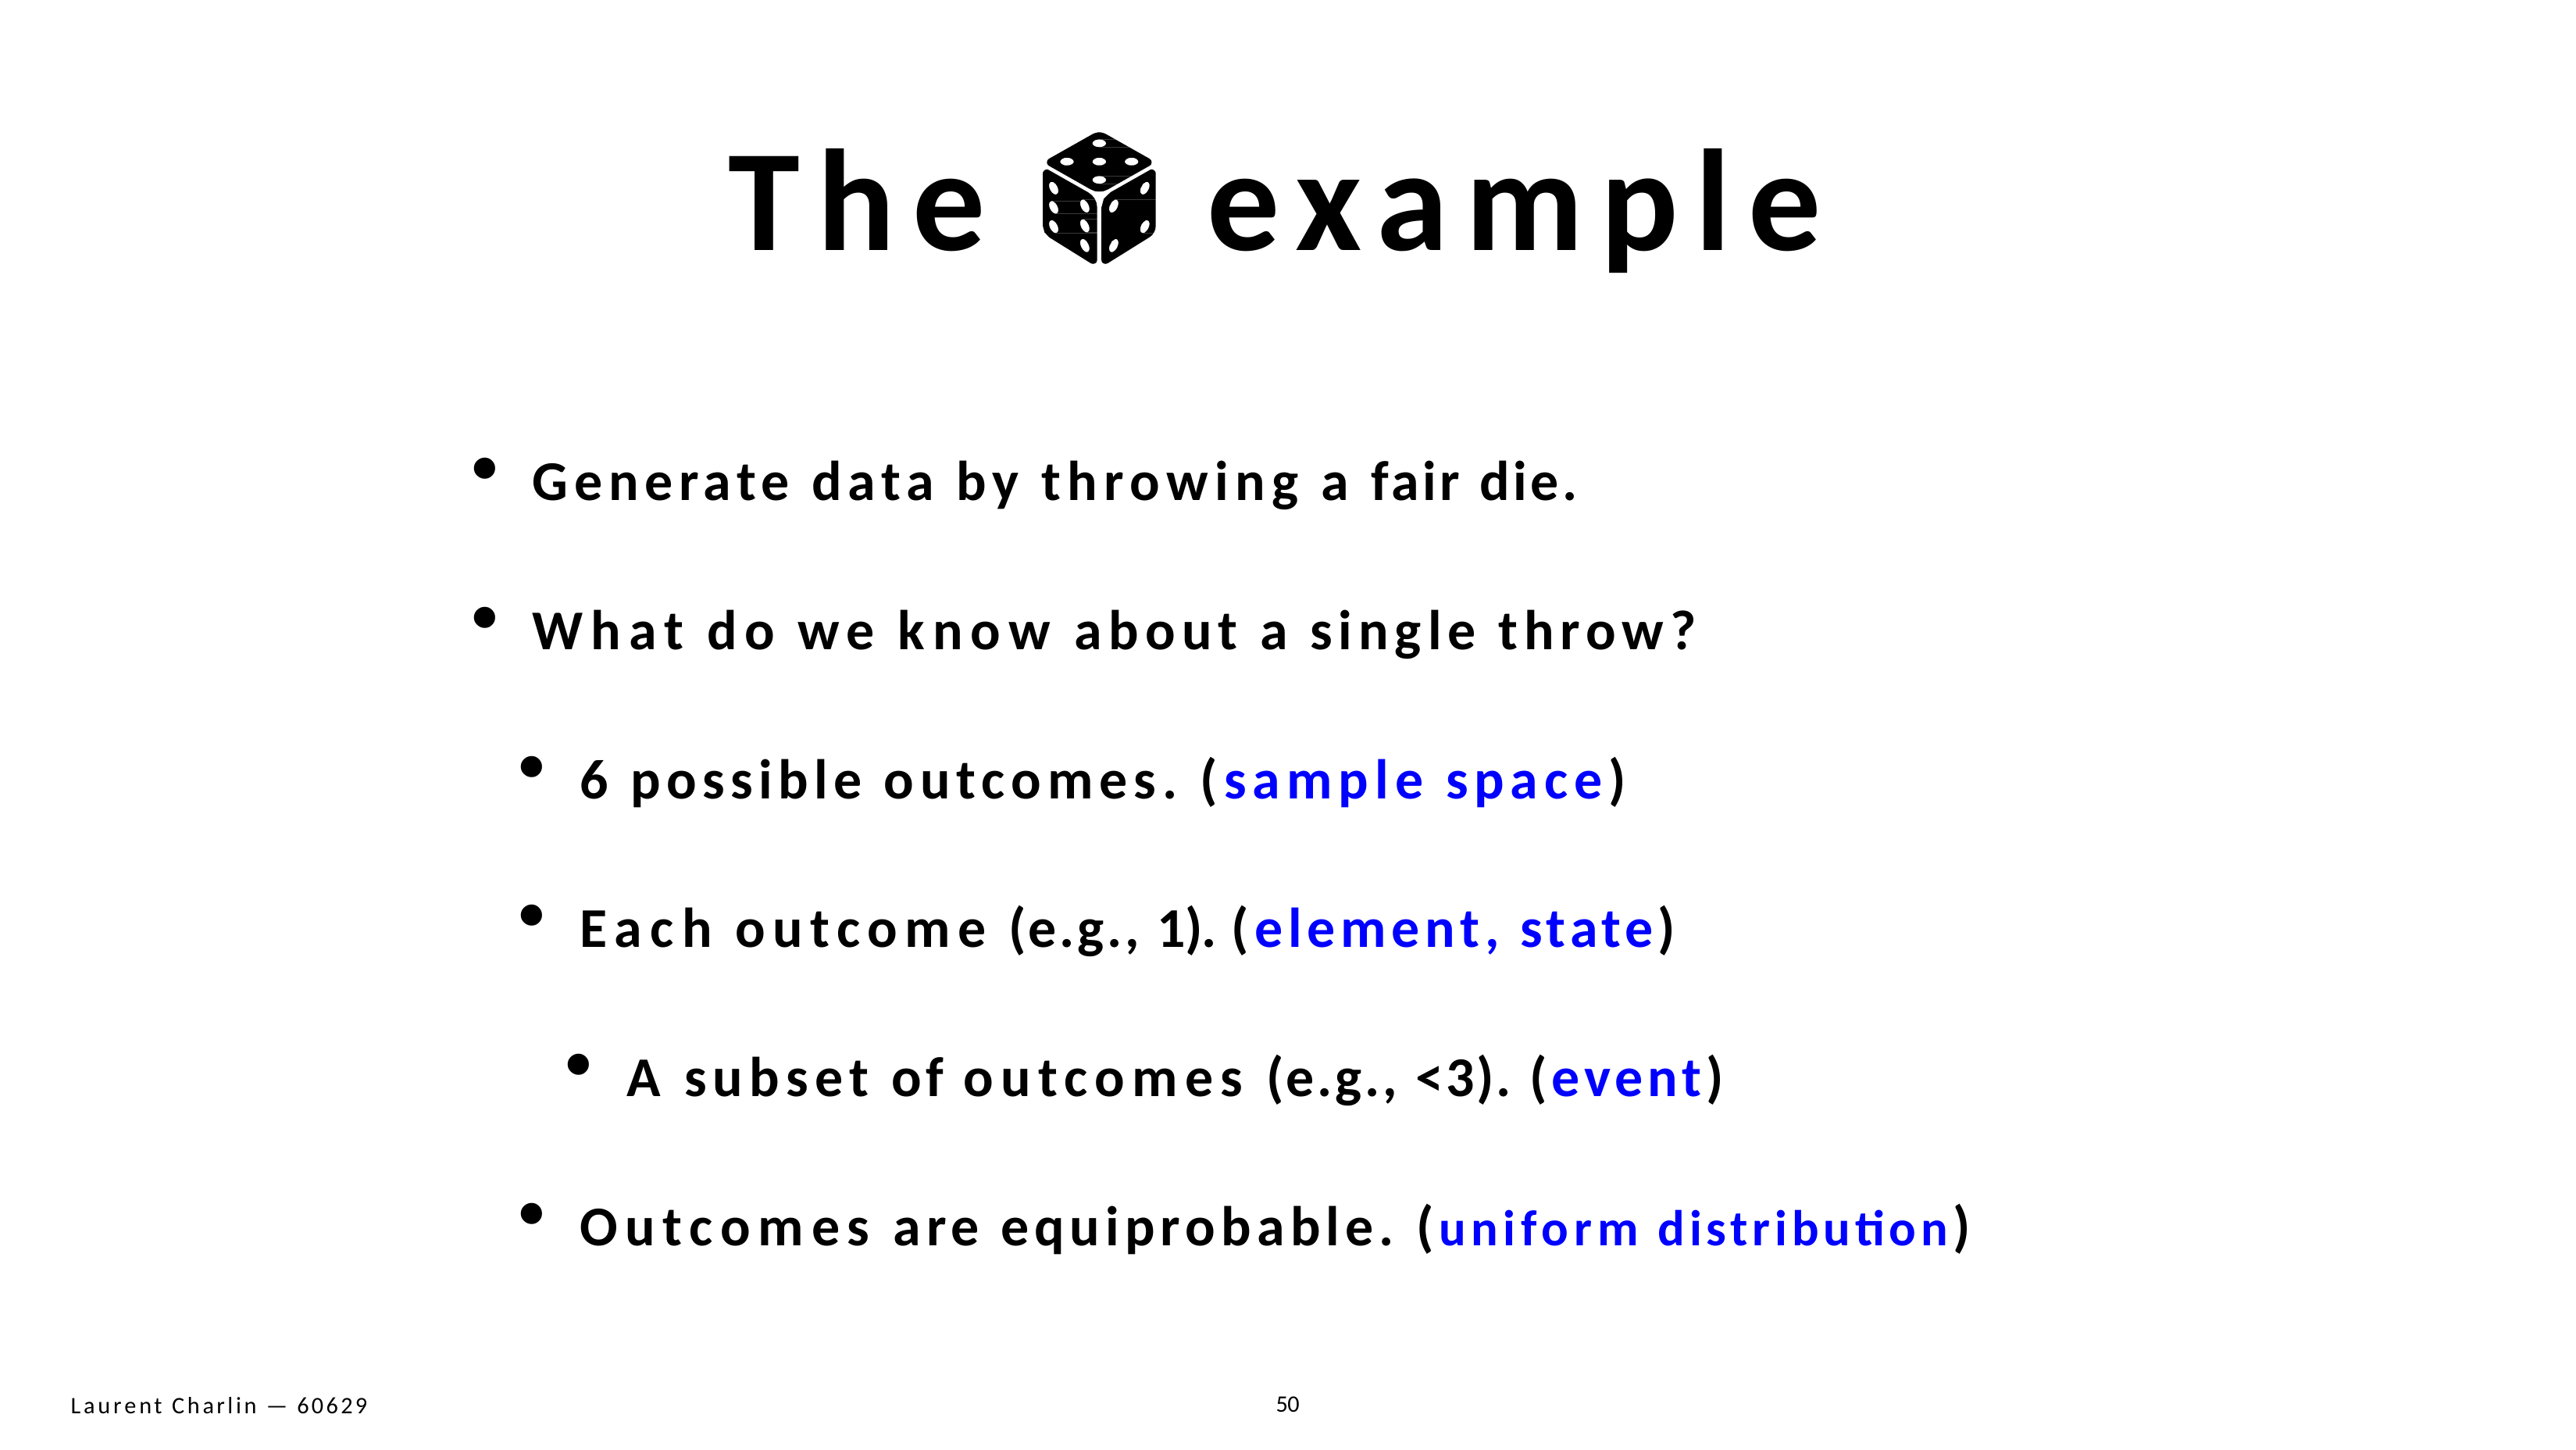

# The	example

Generate data by throwing a fair die.
What do we know about a single throw?
6 possible outcomes. (sample space)
Each outcome (e.g., 1). (element, state)
A subset of outcomes (e.g., <3). (event)
Outcomes are equiprobable. (uniform distribution)
50
Laurent Charlin — 60629